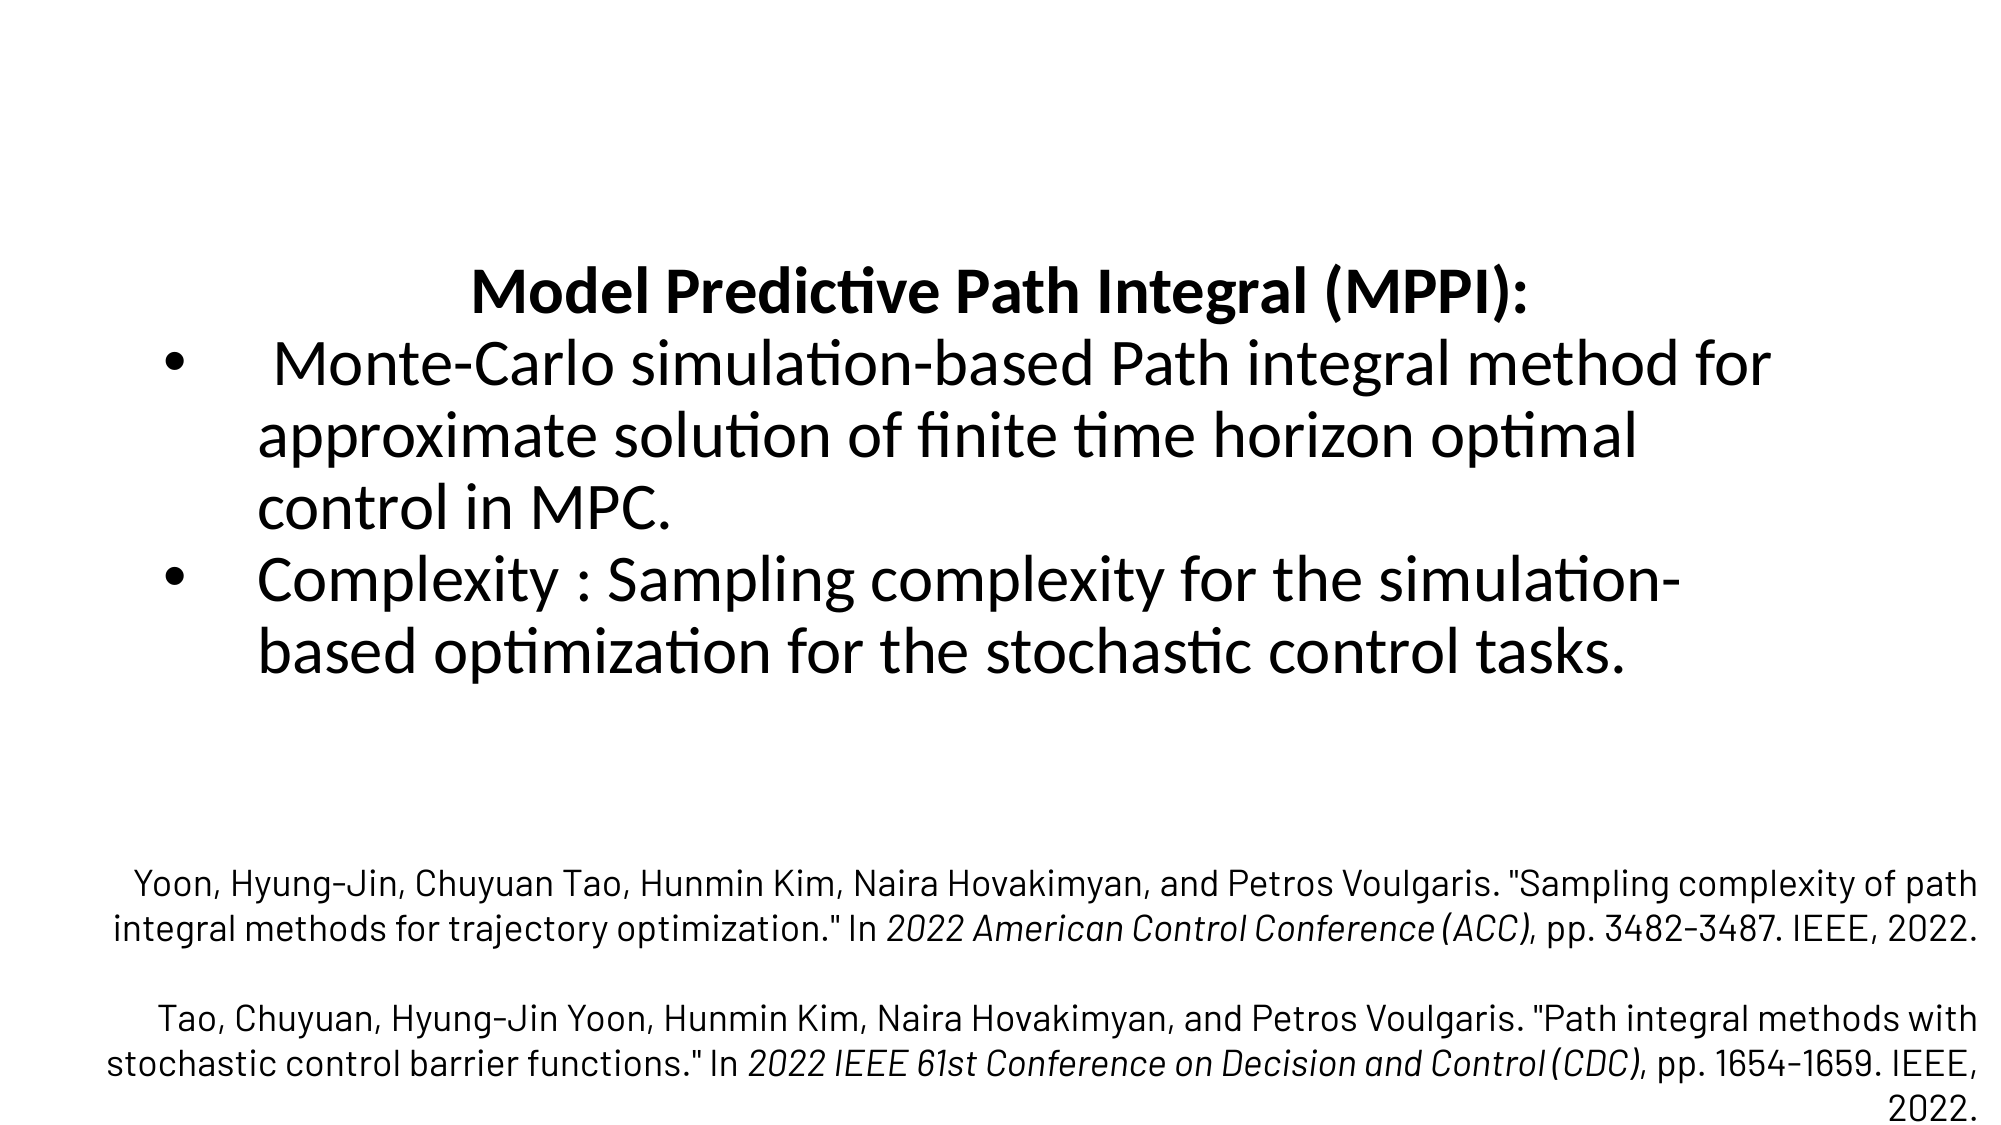

Model Predictive Path Integral (MPPI):
 Monte-Carlo simulation-based Path integral method for approximate solution of finite time horizon optimal control in MPC.
Complexity : Sampling complexity for the simulation-based optimization for the stochastic control tasks.

Yoon, Hyung-Jin, Chuyuan Tao, Hunmin Kim, Naira Hovakimyan, and Petros Voulgaris. "Sampling complexity of path integral methods for trajectory optimization." In 2022 American Control Conference (ACC), pp. 3482-3487. IEEE, 2022.

Tao, Chuyuan, Hyung-Jin Yoon, Hunmin Kim, Naira Hovakimyan, and Petros Voulgaris. "Path integral methods with stochastic control barrier functions." In 2022 IEEE 61st Conference on Decision and Control (CDC), pp. 1654-1659. IEEE, 2022.